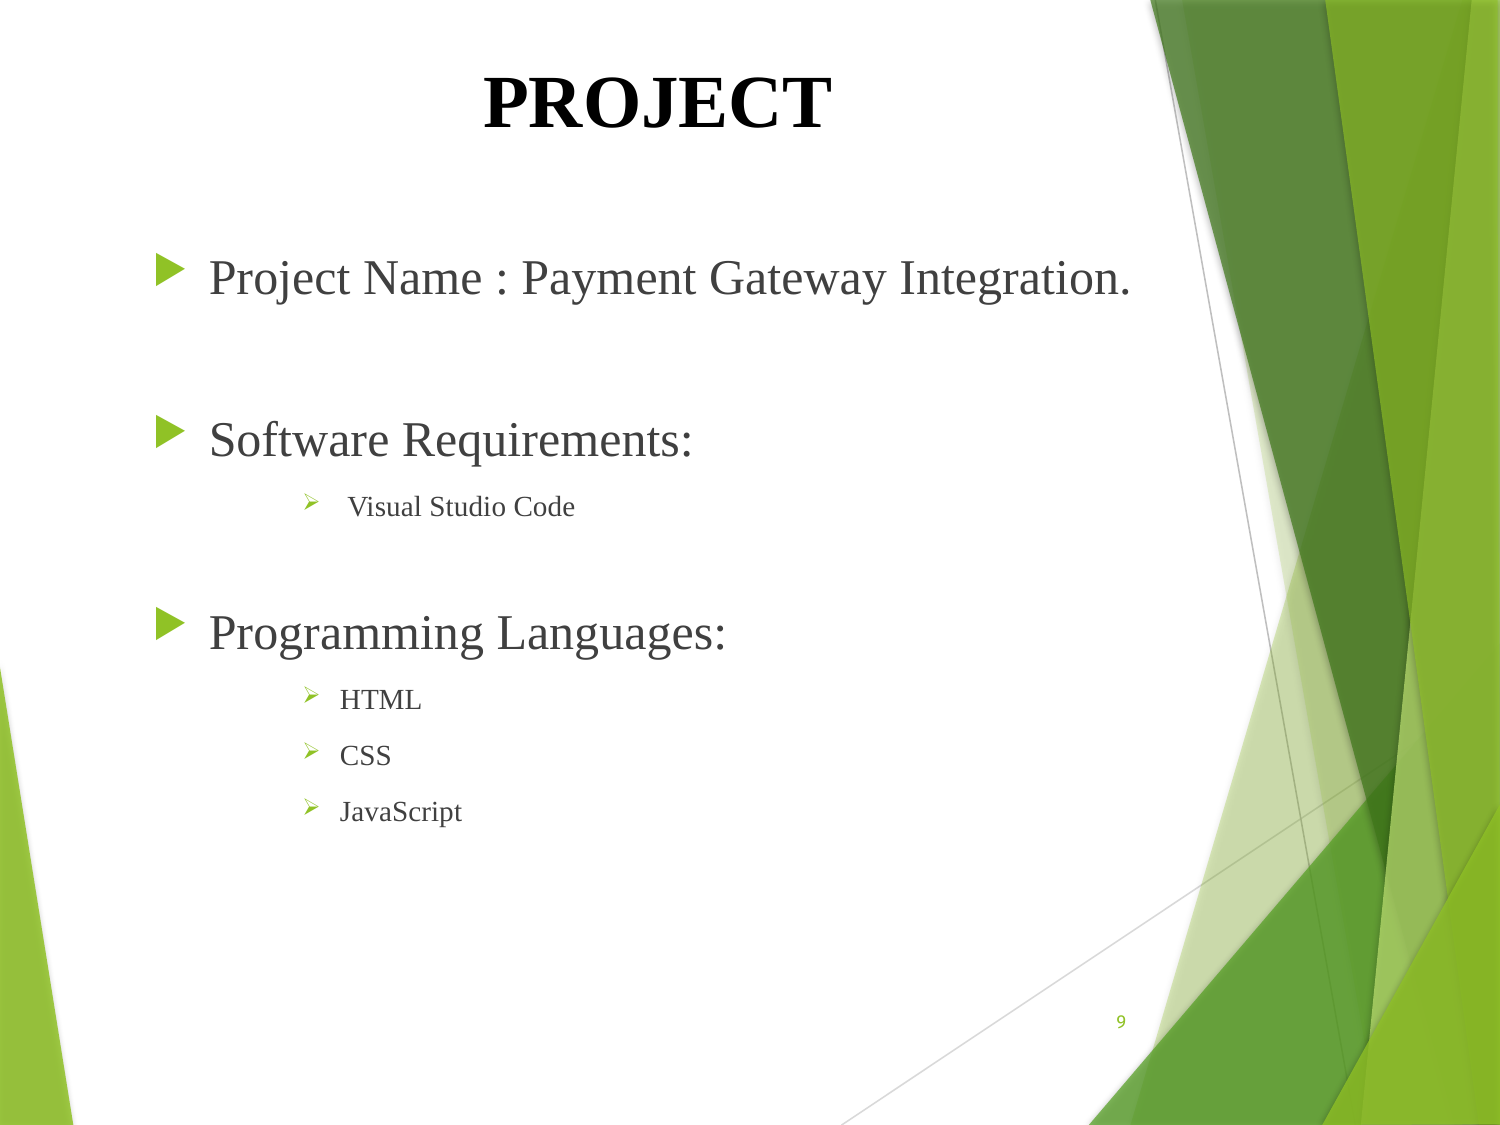

# PROJECT
Project Name : Payment Gateway Integration.

Software Requirements:
 Visual Studio Code

Programming Languages:
HTML
CSS
JavaScript

9